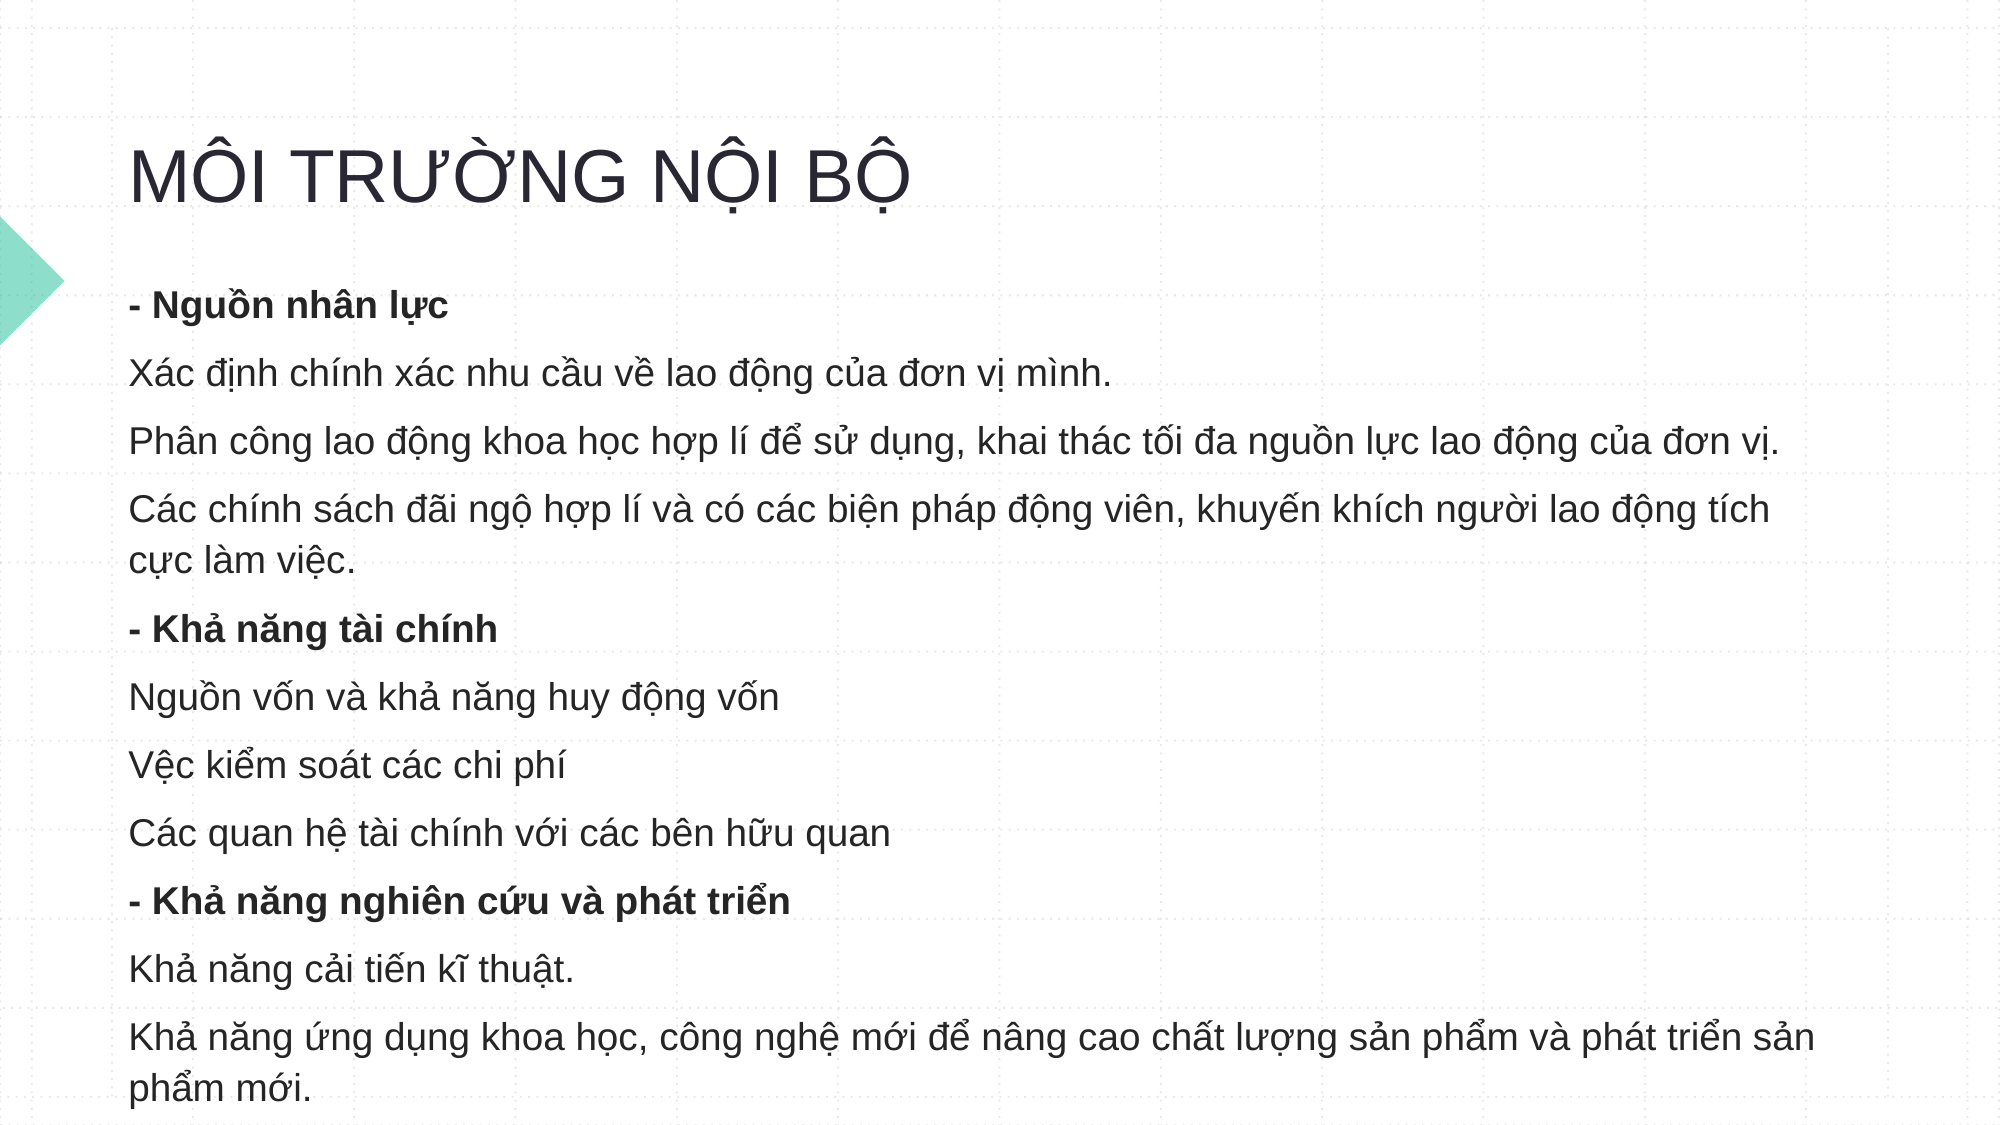

# MÔI TRƯỜNG NỘI BỘ

- Nguồn nhân lực
Xác định chính xác nhu cầu về lao động của đơn vị mình.
Phân công lao động khoa học hợp lí để sử dụng, khai thác tối đa nguồn lực lao động của đơn vị.
Các chính sách đãi ngộ hợp lí và có các biện pháp động viên, khuyến khích người lao động tích cực làm việc.
- Khả năng tài chính
Nguồn vốn và khả năng huy động vốn
Vệc kiểm soát các chi phí
Các quan hệ tài chính với các bên hữu quan
- Khả năng nghiên cứu và phát triển
Khả năng cải tiến kĩ thuật.
Khả năng ứng dụng khoa học, công nghệ mới để nâng cao chất lượng sản phẩm và phát triển sản phẩm mới.